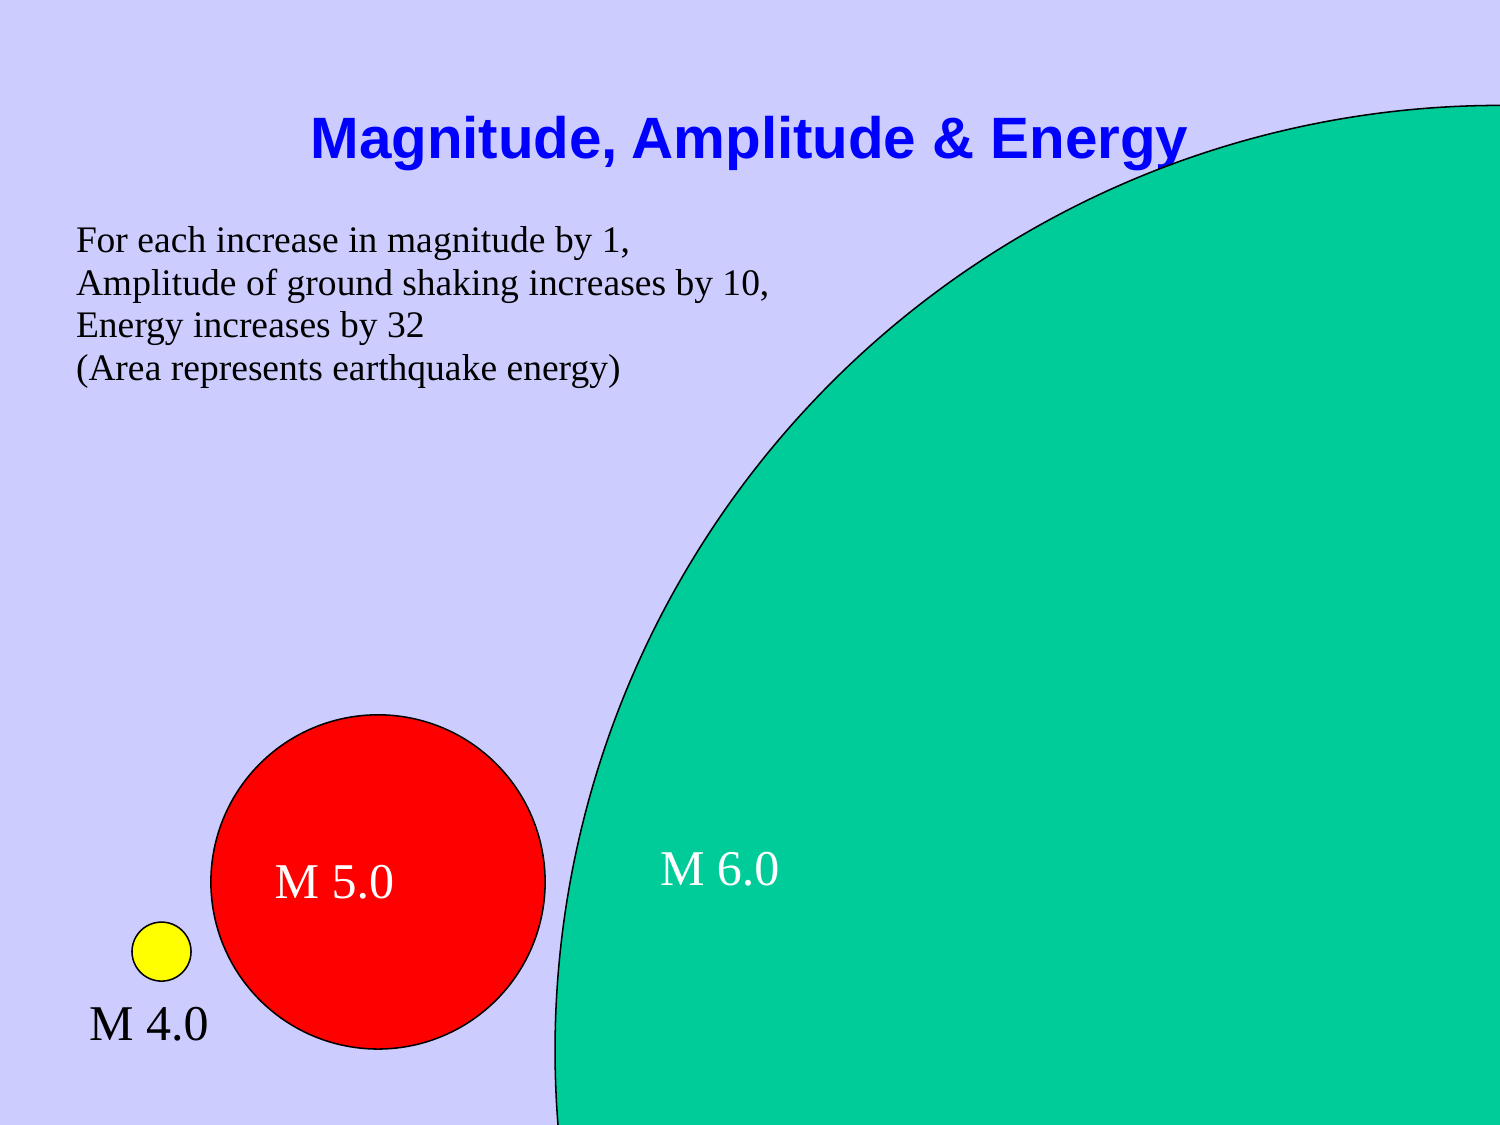

# Magnitude, Amplitude & Energy

For each increase in magnitude by 1,
Amplitude of ground shaking increases by 10,
Energy increases by 32
(Area represents earthquake energy)

M 5.0
M 6.0

M 4.0